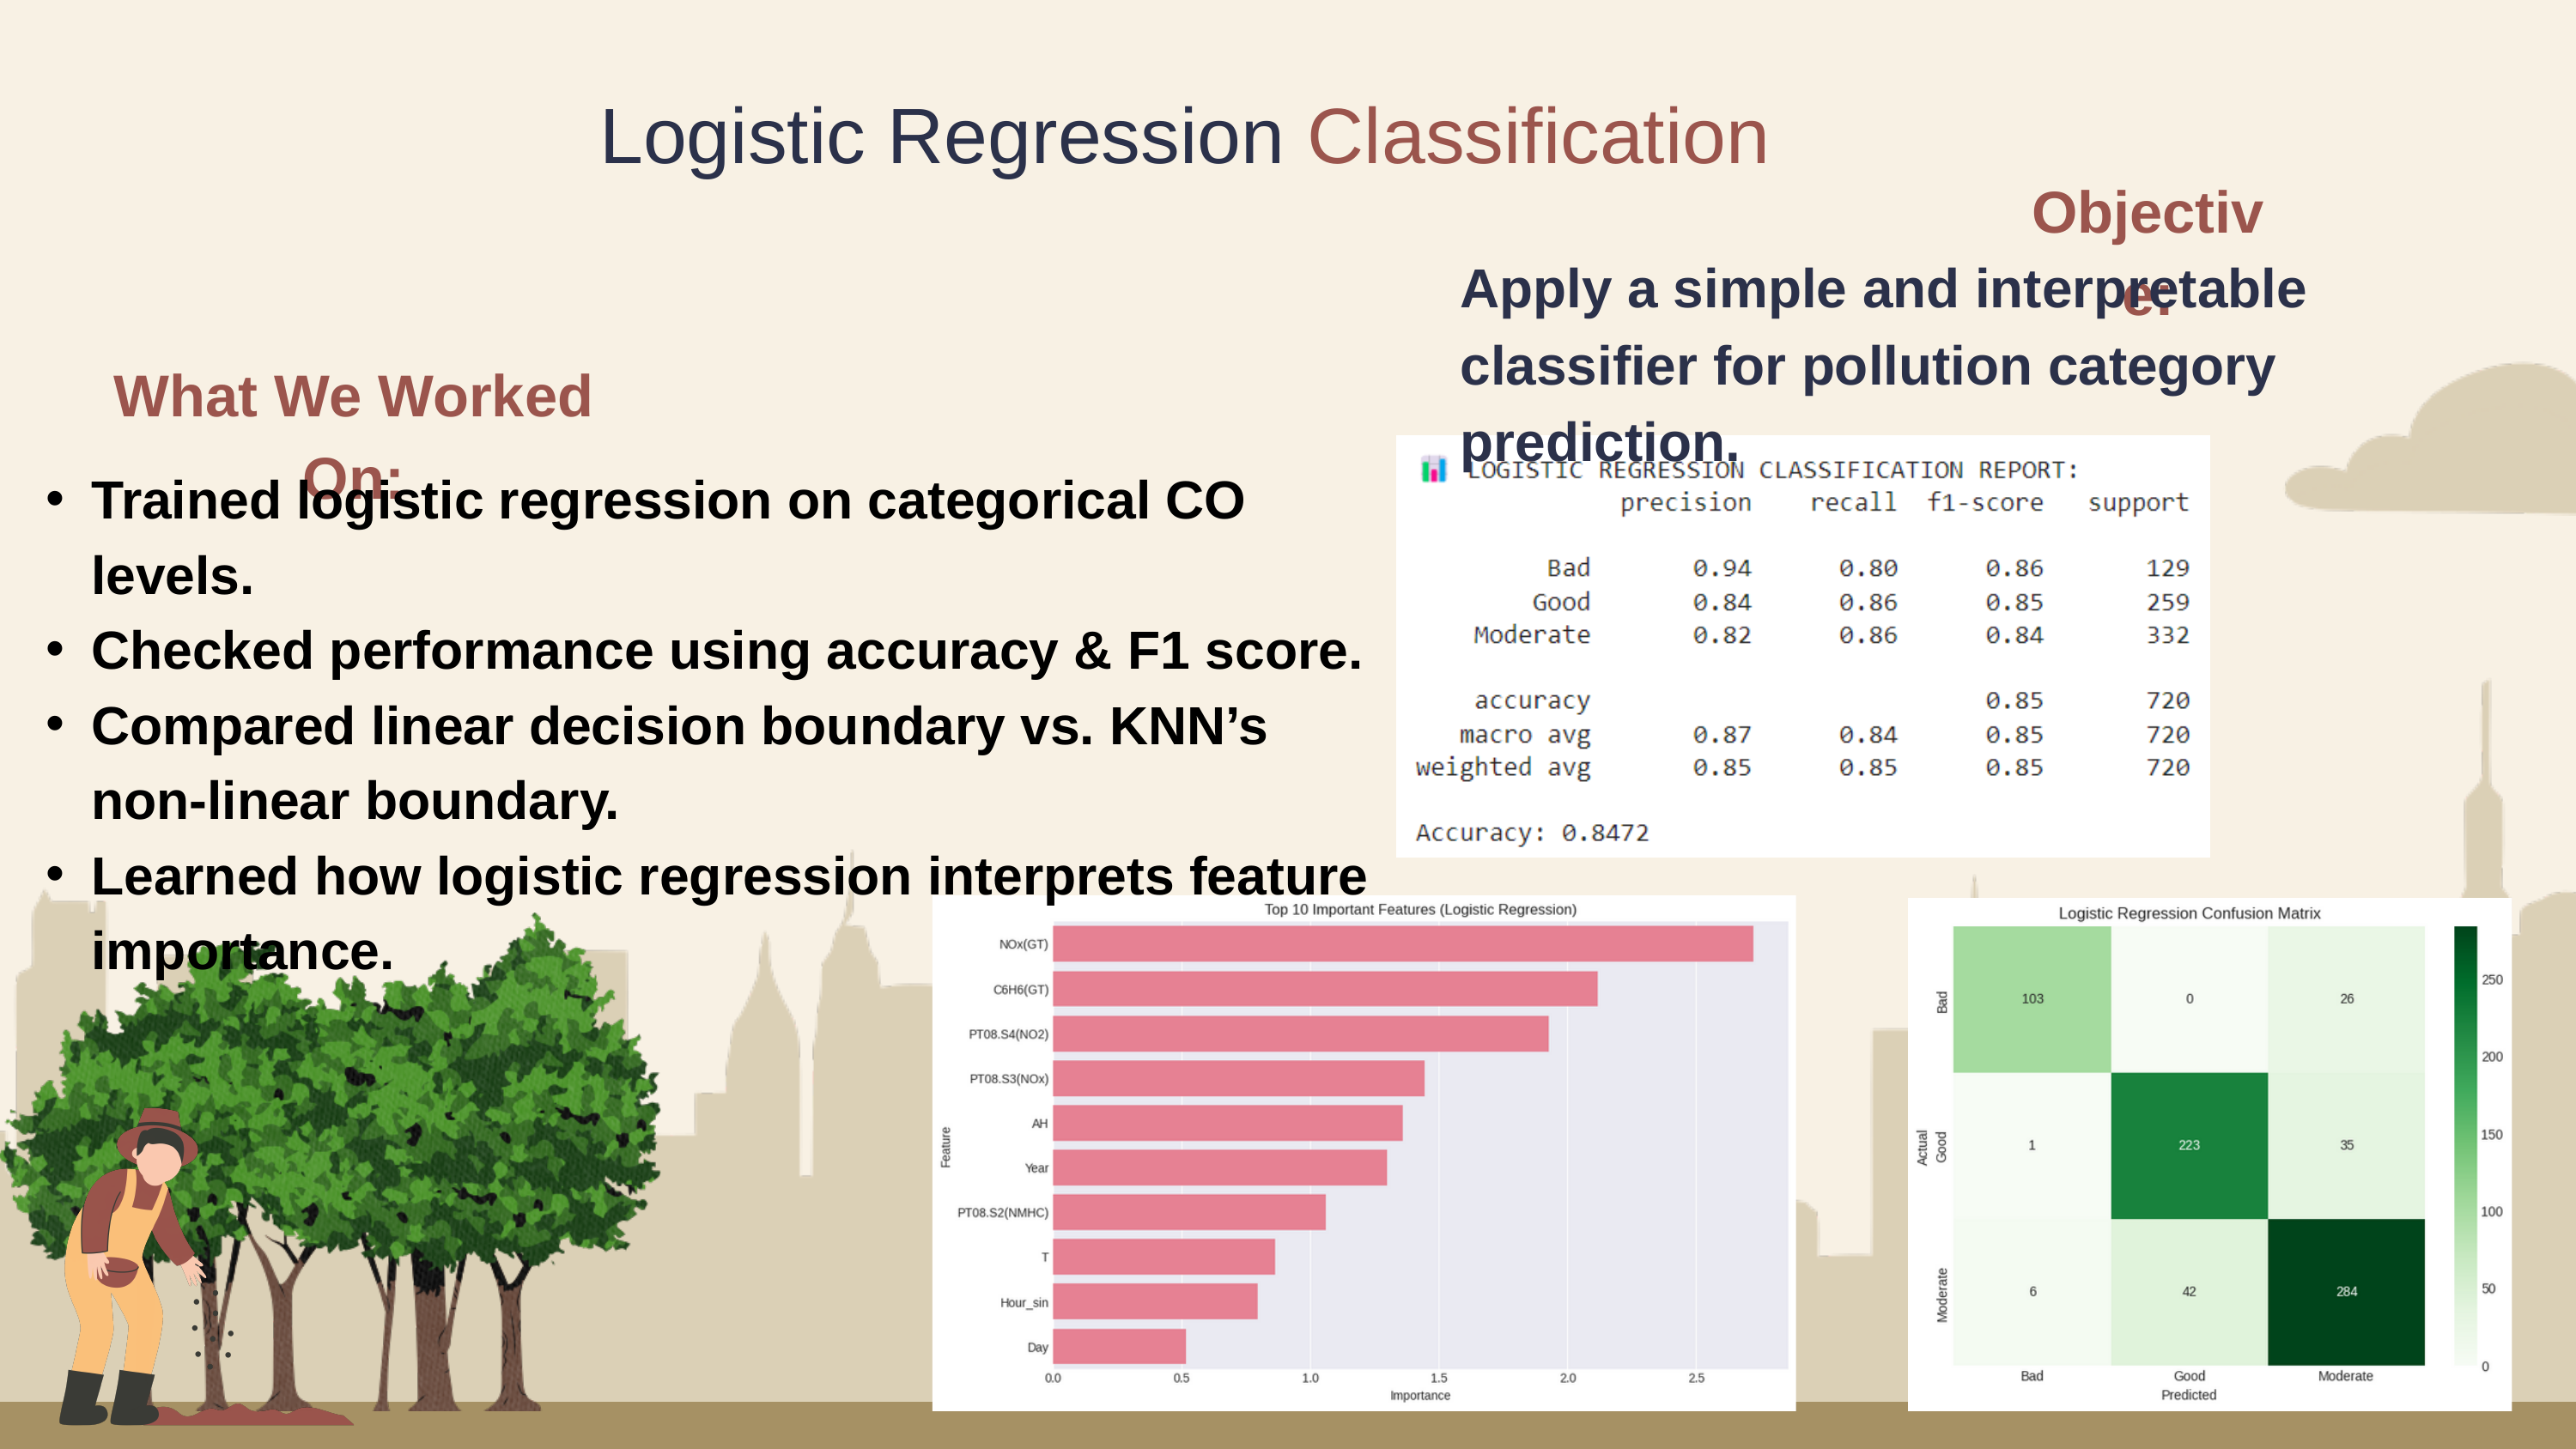

Logistic Regression Classification
Objective:
Apply a simple and interpretable classifier for pollution category prediction.
What We Worked On:

Trained logistic regression on categorical CO levels.
Checked performance using accuracy & F1 score.
Compared linear decision boundary vs. KNN’s non-linear boundary.
Learned how logistic regression interprets feature importance.